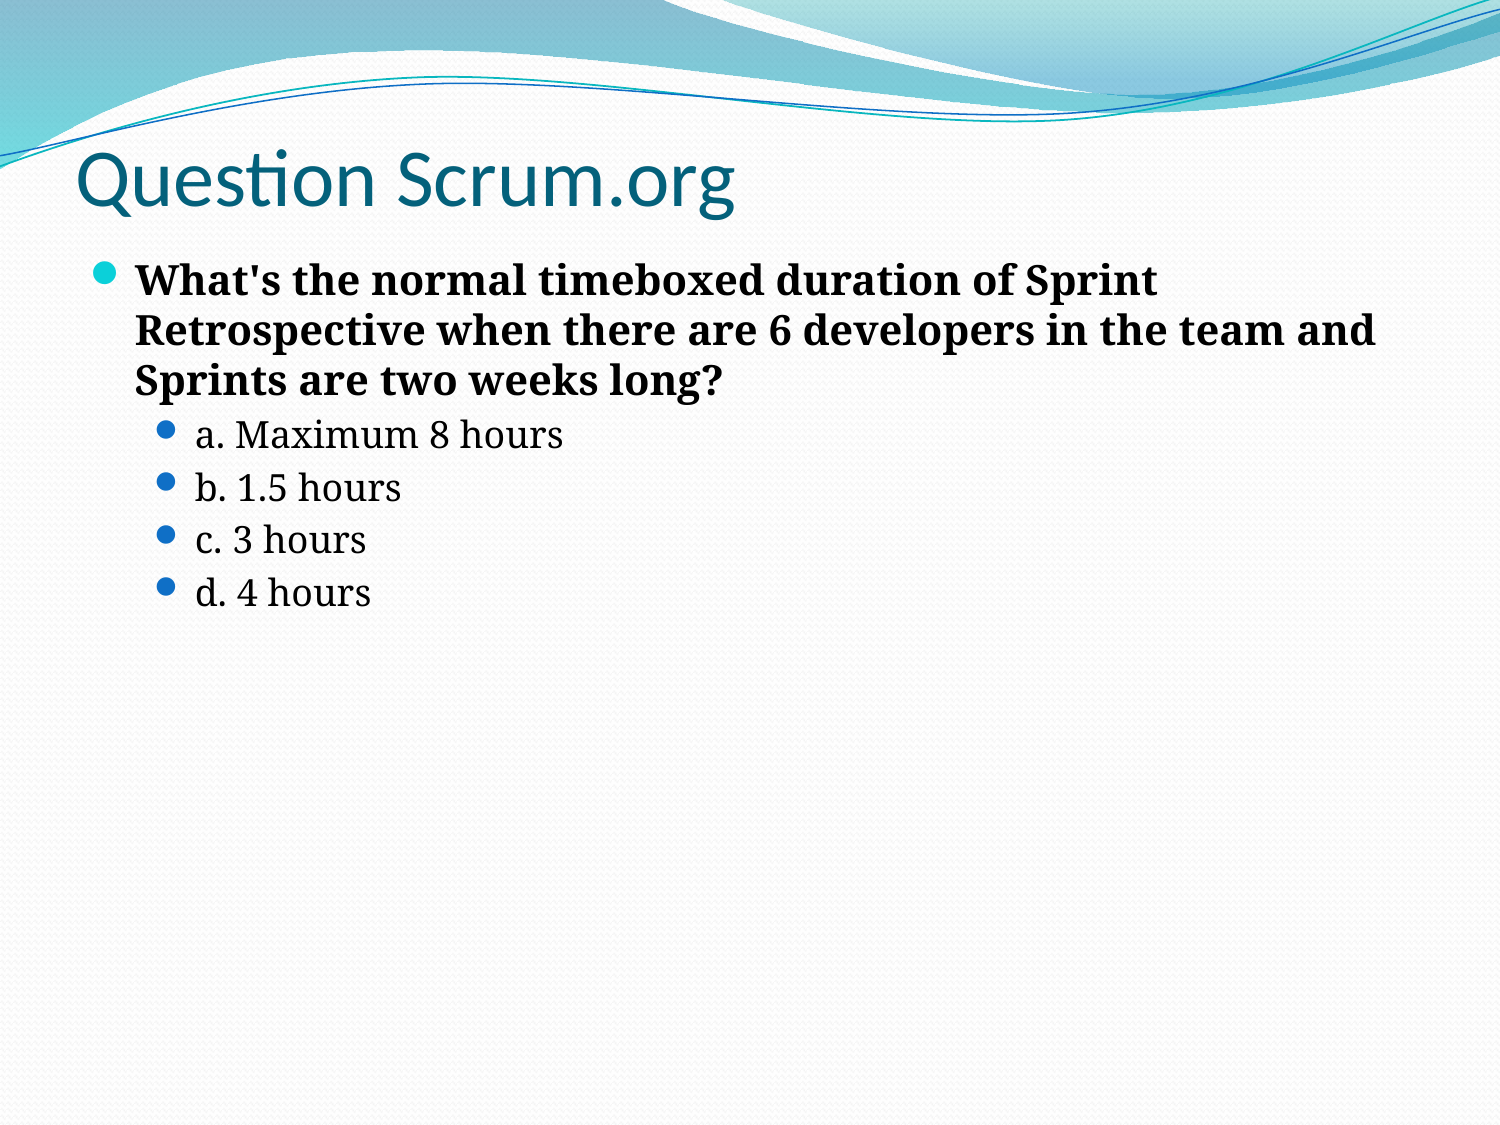

# Question Scrum.org
What's the normal timeboxed duration of Sprint Retrospective when there are 6 developers in the team and Sprints are two weeks long?
a. Maximum 8 hours
b. 1.5 hours
c. 3 hours
d. 4 hours